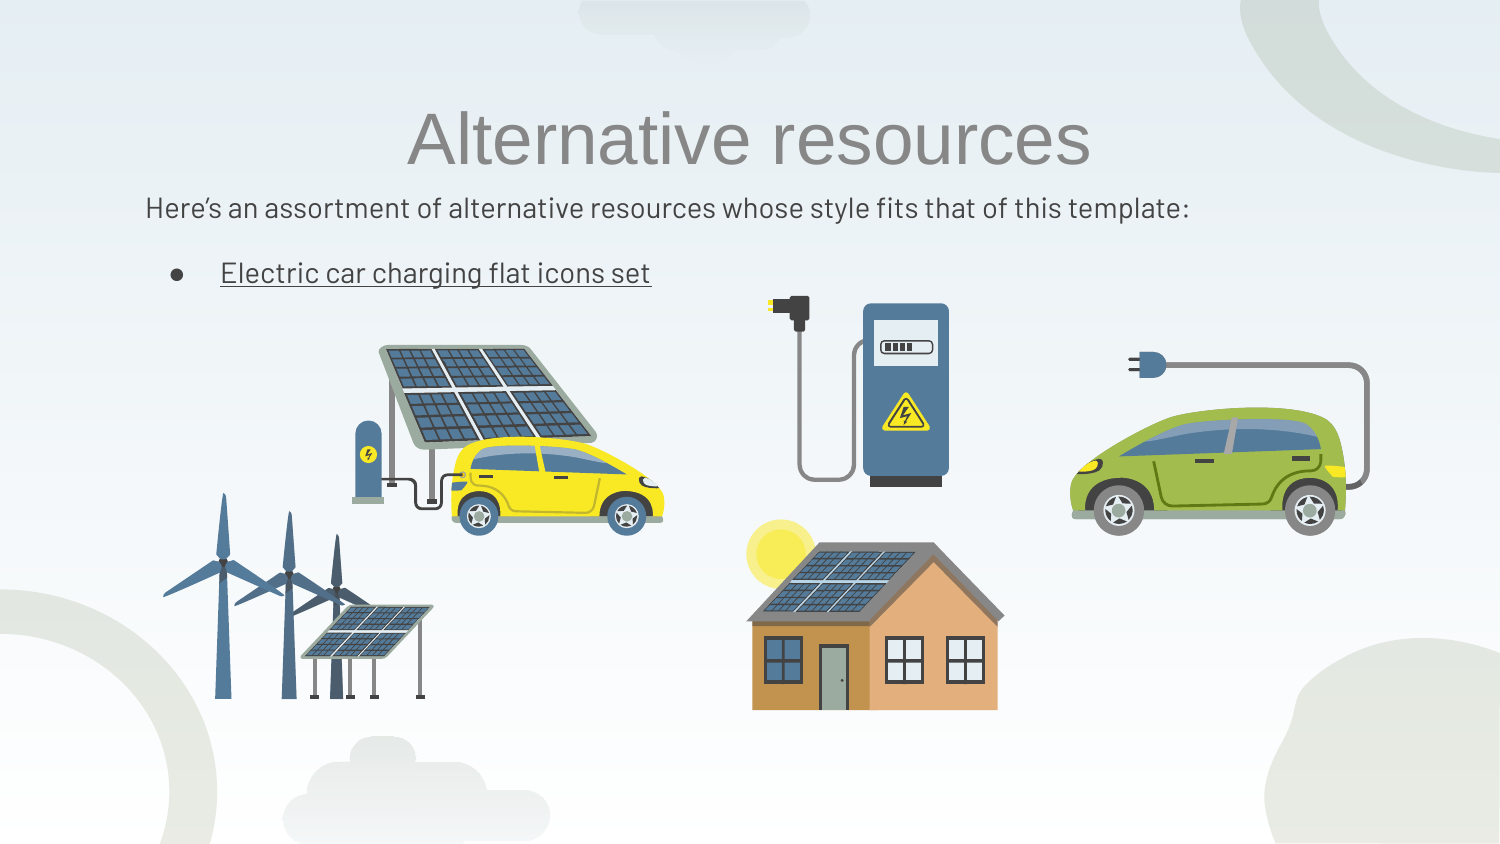

# Alternative resources
Here’s an assortment of alternative resources whose style fits that of this template:
Electric car charging flat icons set